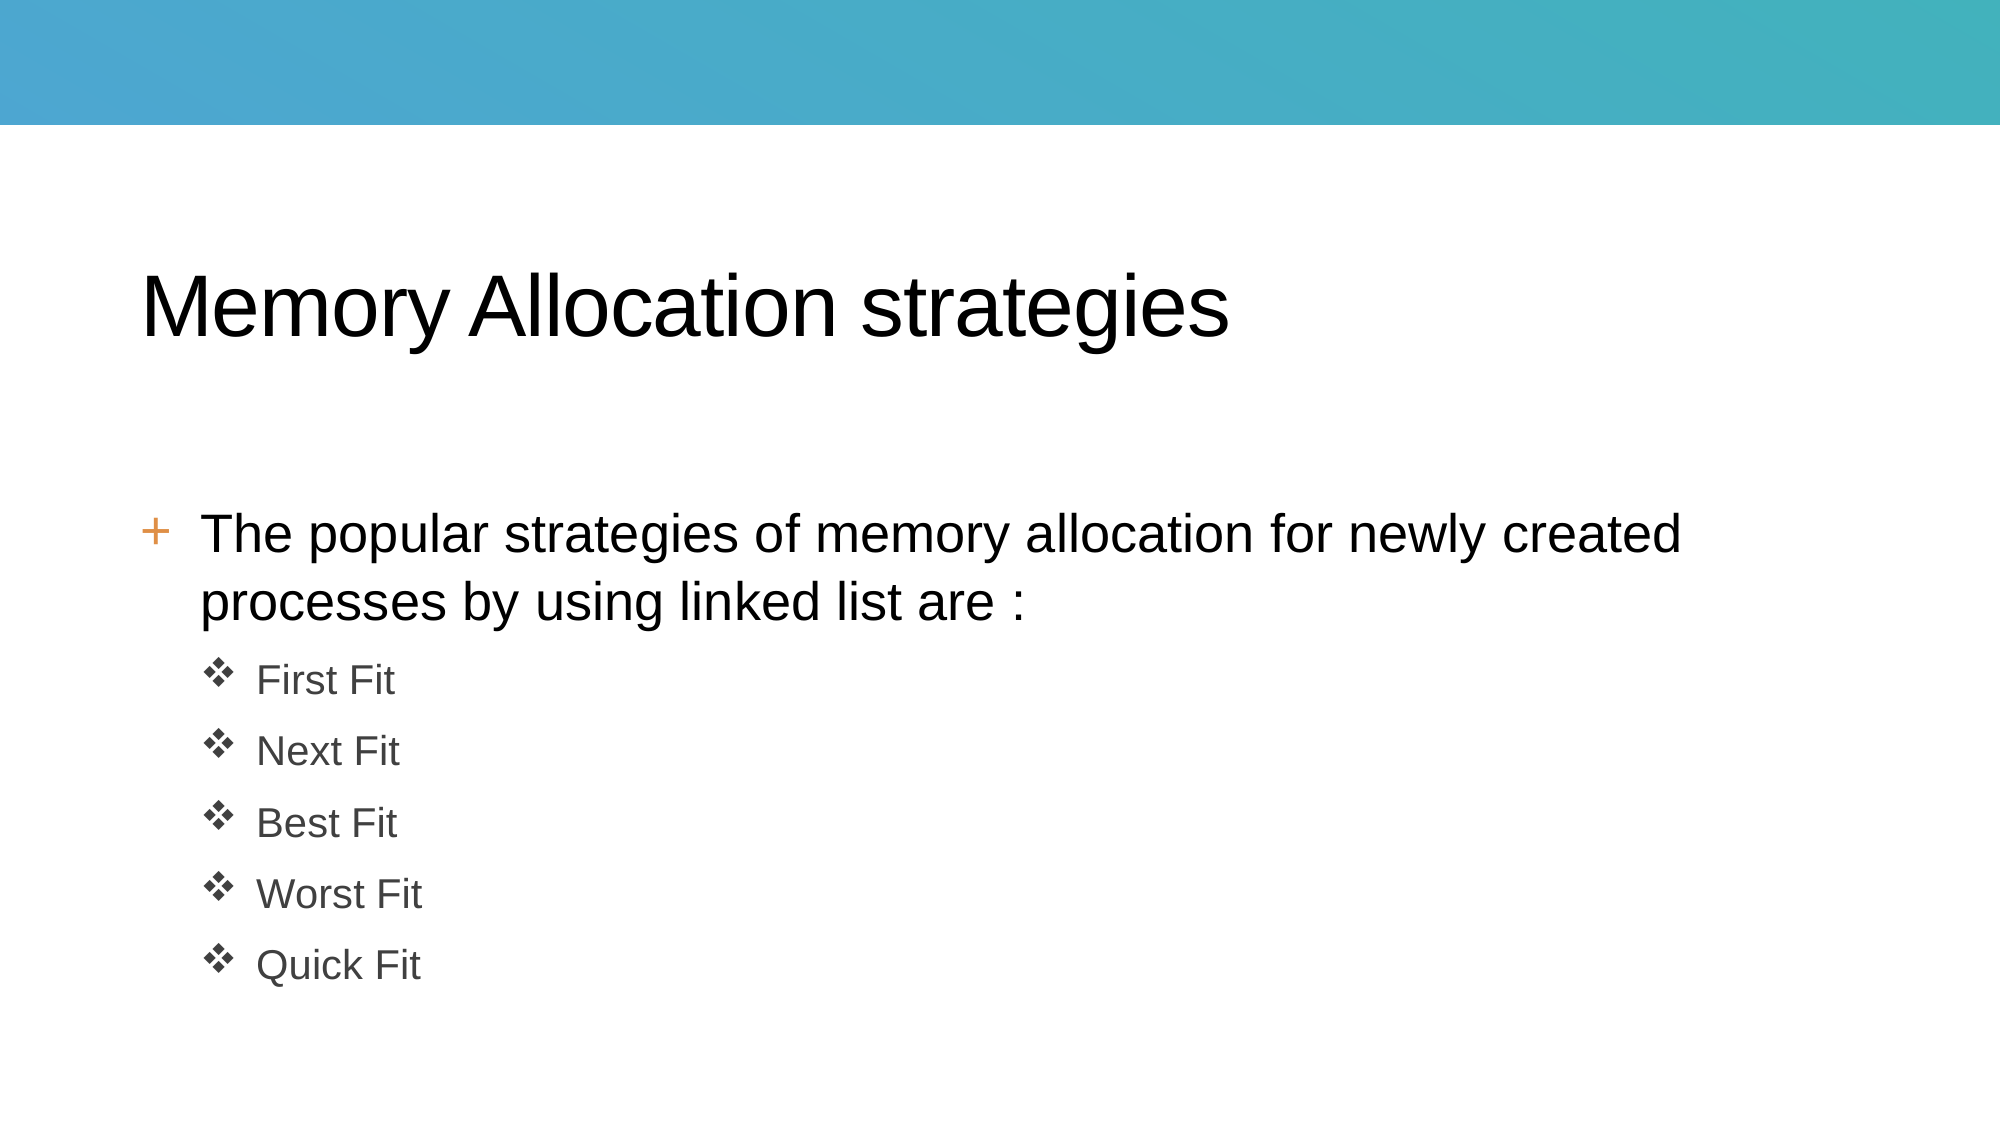

# Memory Allocation strategies
The popular strategies of memory allocation for newly created processes by using linked list are :
First Fit
Next Fit
Best Fit
Worst Fit
Quick Fit